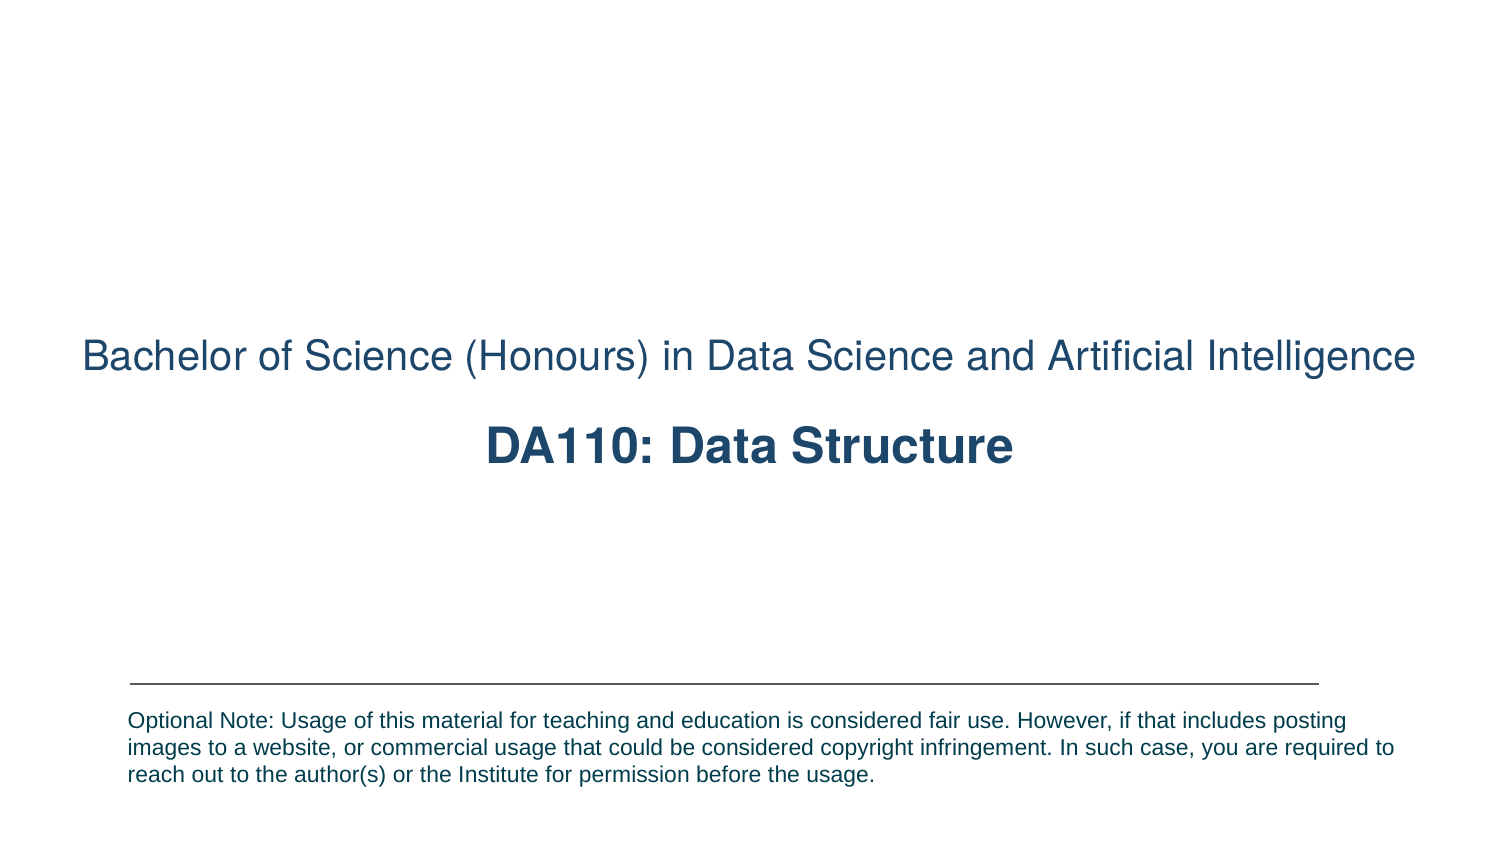

# Bachelor of Science (Honours) in Data Science and Artificial Intelligence
DA110: Data Structure
Optional Note: Usage of this material for teaching and education is considered fair use. However, if that includes posting images to a website, or commercial usage that could be considered copyright infringement. In such case, you are required to reach out to the author(s) or the Institute for permission before the usage.